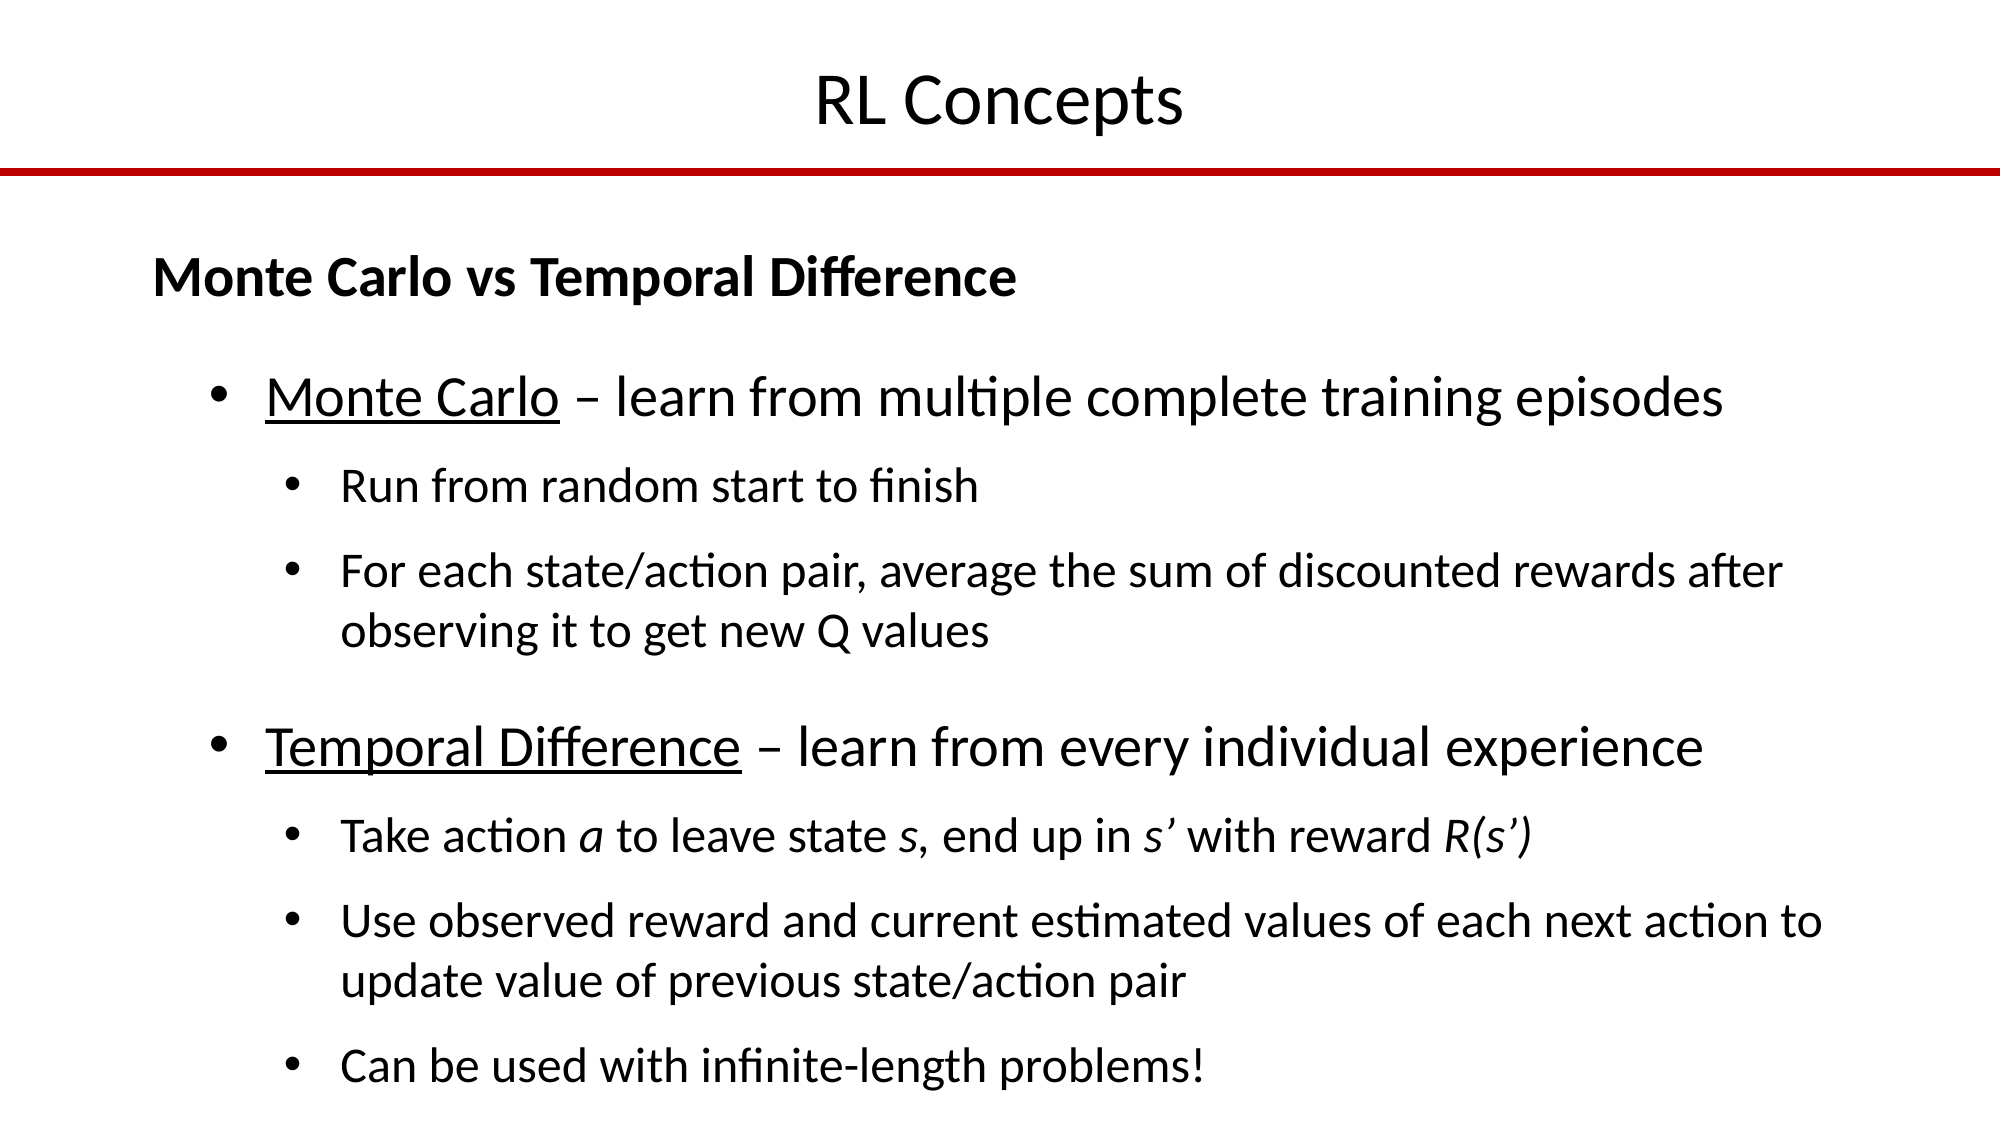

# RL Concepts
Monte Carlo vs Temporal Difference
Monte Carlo – learn from multiple complete training episodes
Run from random start to finish
For each state/action pair, average the sum of discounted rewards after observing it to get new Q values
Temporal Difference – learn from every individual experience
Take action a to leave state s, end up in s’ with reward R(s’)
Use observed reward and current estimated values of each next action to update value of previous state/action pair
Can be used with infinite-length problems!